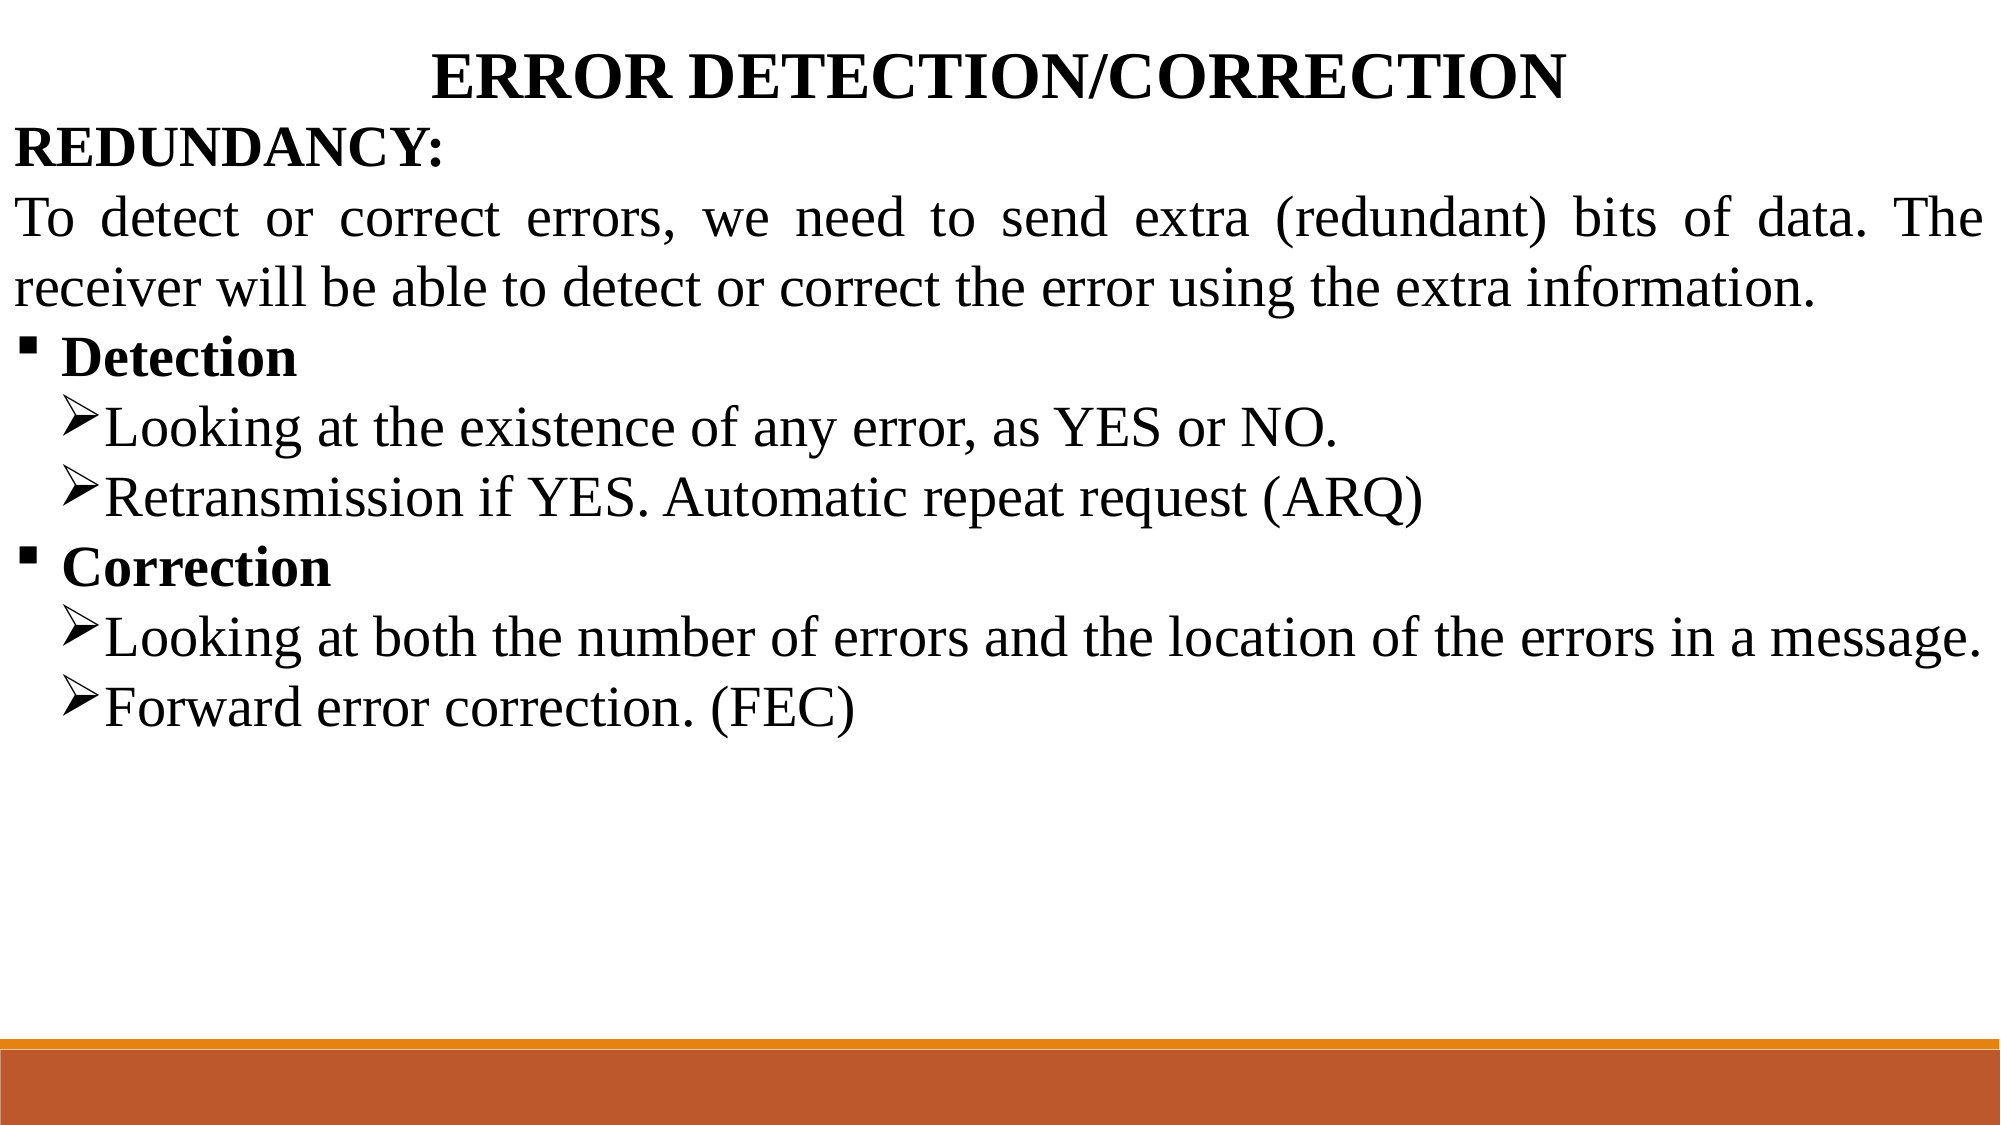

ERROR DETECTION/CORRECTION
REDUNDANCY:
To detect or correct errors, we need to send extra (redundant) bits of data. The receiver will be able to detect or correct the error using the extra information.
Detection
Looking at the existence of any error, as YES or NO.
Retransmission if YES. Automatic repeat request (ARQ)
Correction
Looking at both the number of errors and the location of the errors in a message.
Forward error correction. (FEC)